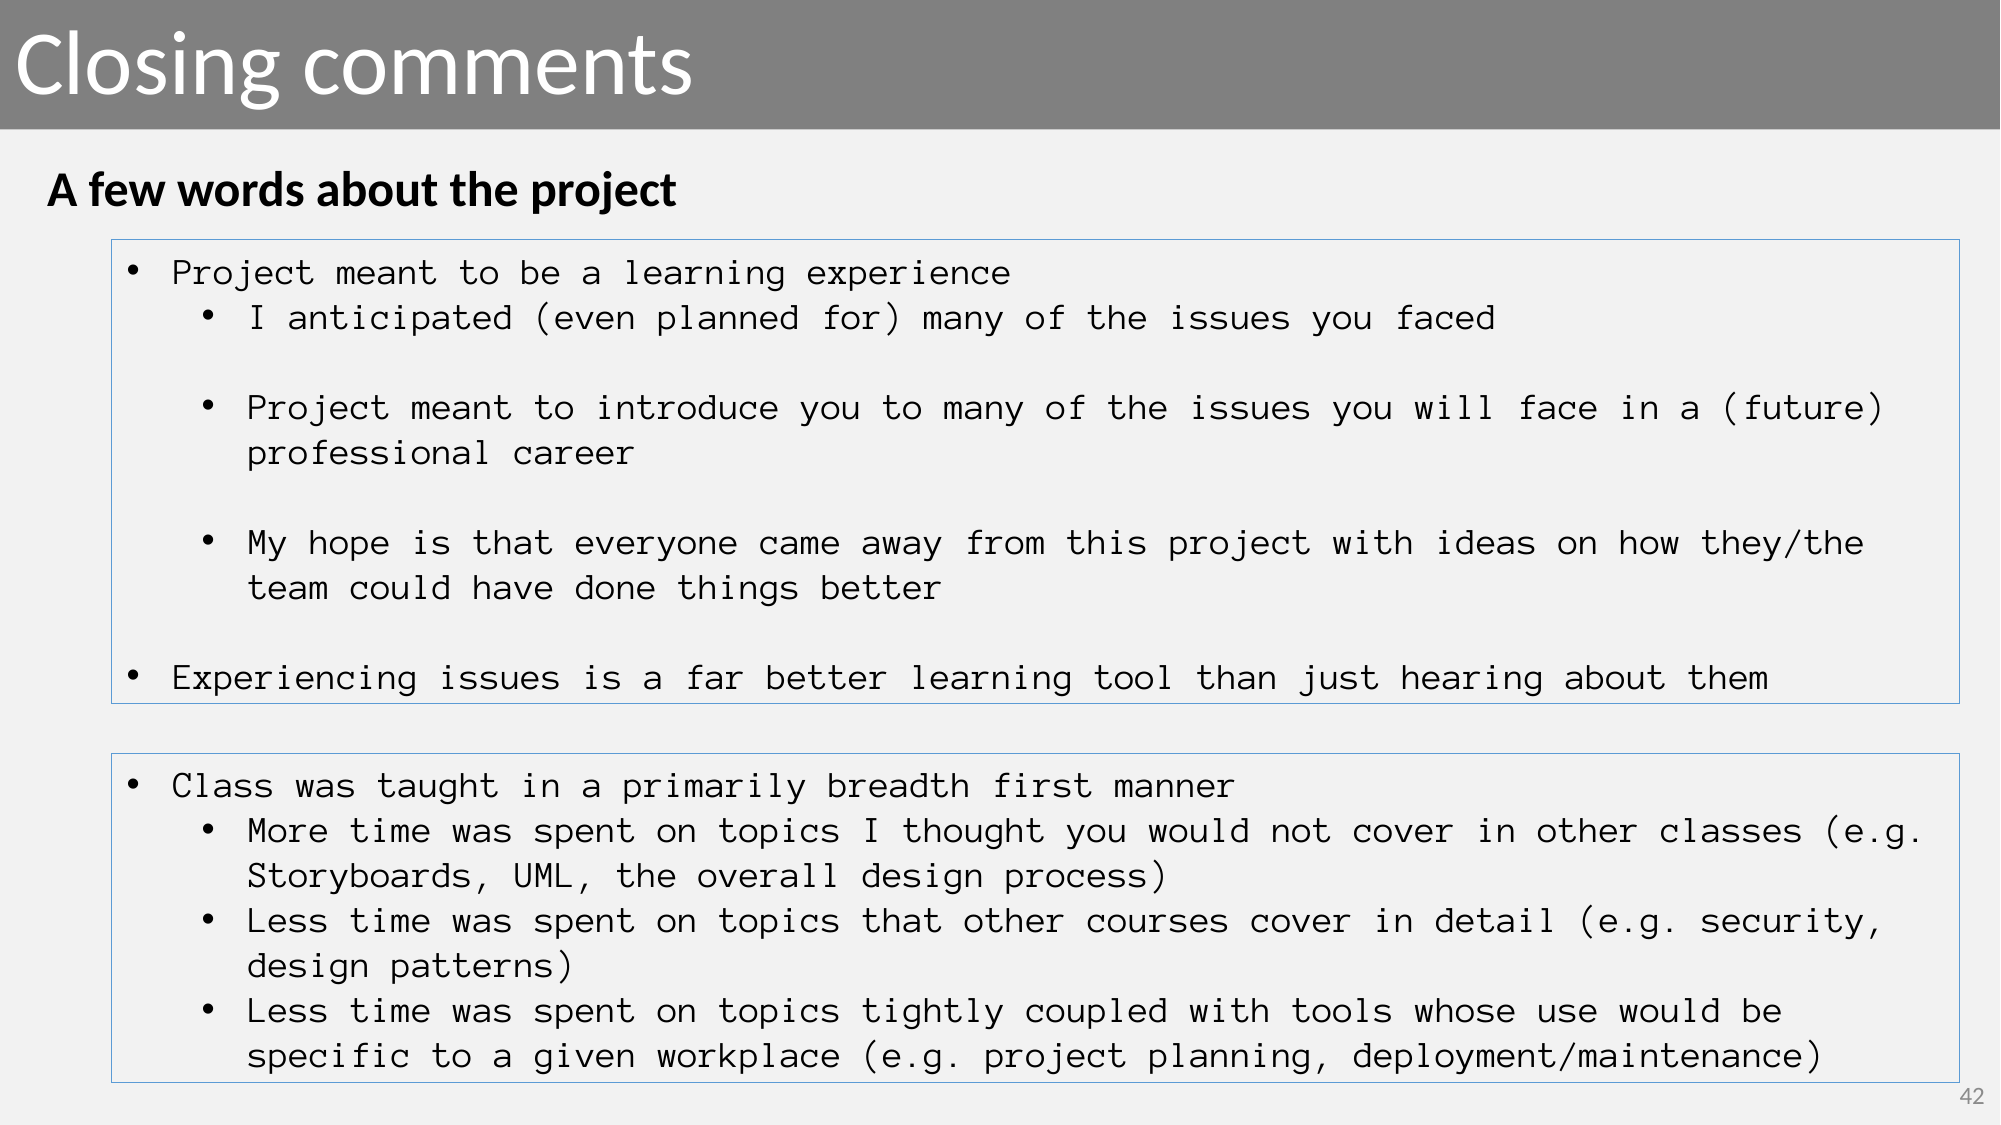

# Closing comments
A few words about the project
Project meant to be a learning experience
I anticipated (even planned for) many of the issues you faced

Project meant to introduce you to many of the issues you will face in a (future) professional career

My hope is that everyone came away from this project with ideas on how they/the team could have done things better

Experiencing issues is a far better learning tool than just hearing about them
Class was taught in a primarily breadth first manner
More time was spent on topics I thought you would not cover in other classes (e.g. Storyboards, UML, the overall design process)
Less time was spent on topics that other courses cover in detail (e.g. security, design patterns)
Less time was spent on topics tightly coupled with tools whose use would be specific to a given workplace (e.g. project planning, deployment/maintenance)
42